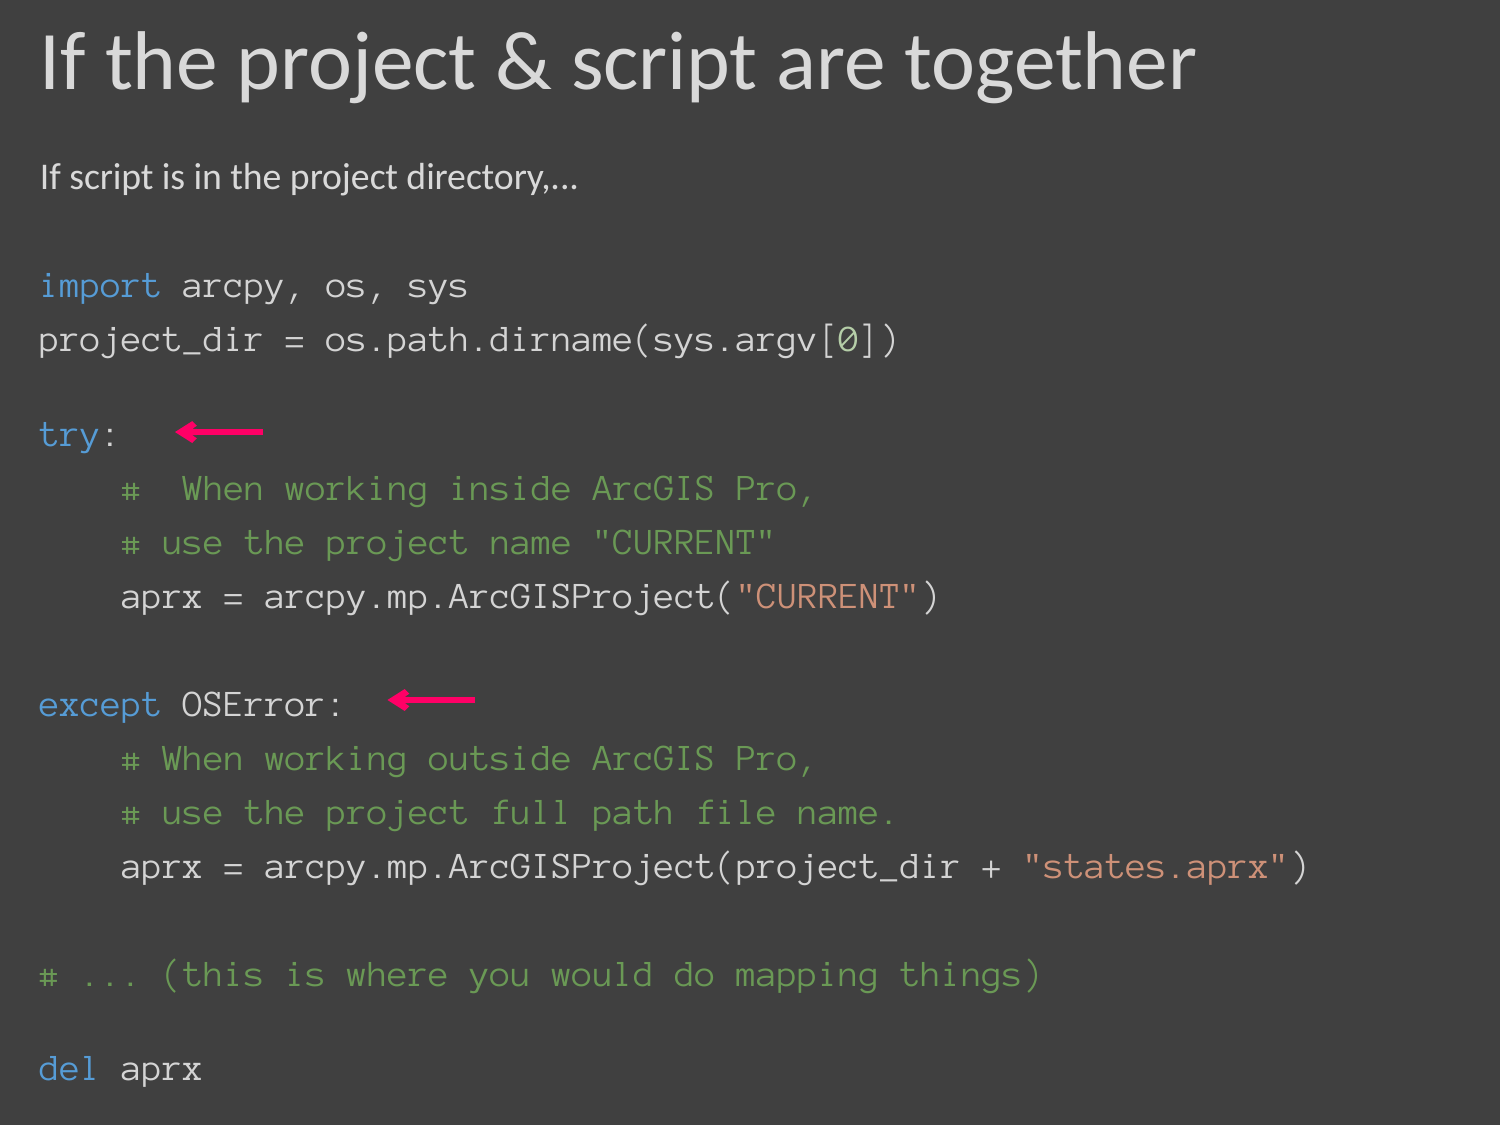

# If the project & script are together
If script is in the project directory,...

import arcpy, os, sys
project_dir = os.path.dirname(sys.argv[0])
try:
    #  When working inside ArcGIS Pro,
    # use the project name "CURRENT"
    aprx = arcpy.mp.ArcGISProject("CURRENT")

except OSError:
    # When working outside ArcGIS Pro,
    # use the project full path file name.
    aprx = arcpy.mp.ArcGISProject(project_dir + "states.aprx")

# ... (this is where you would do mapping things)
del aprx